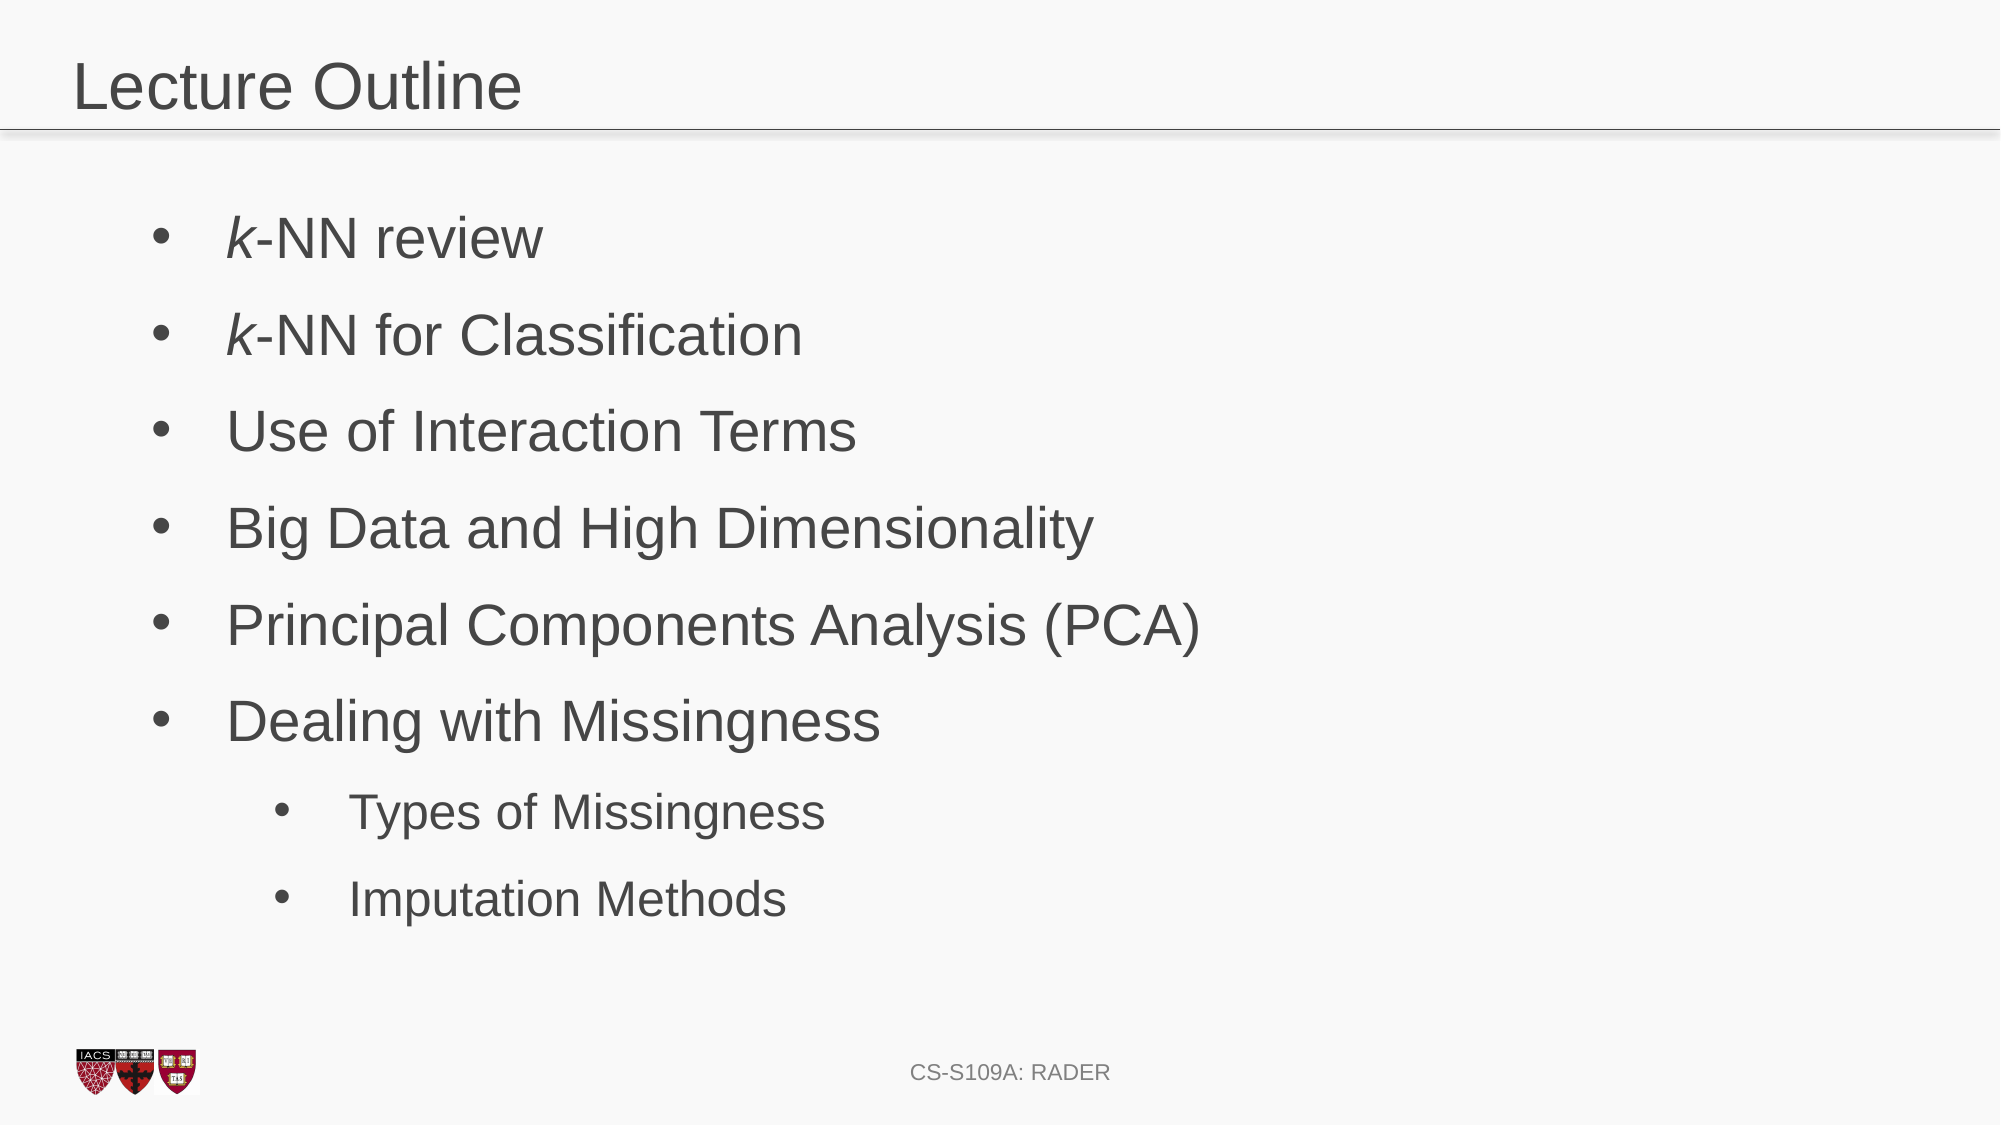

# Lecture Outline
k-NN review
k-NN for Classification
Use of Interaction Terms
Big Data and High Dimensionality
Principal Components Analysis (PCA)
Dealing with Missingness
Types of Missingness
Imputation Methods